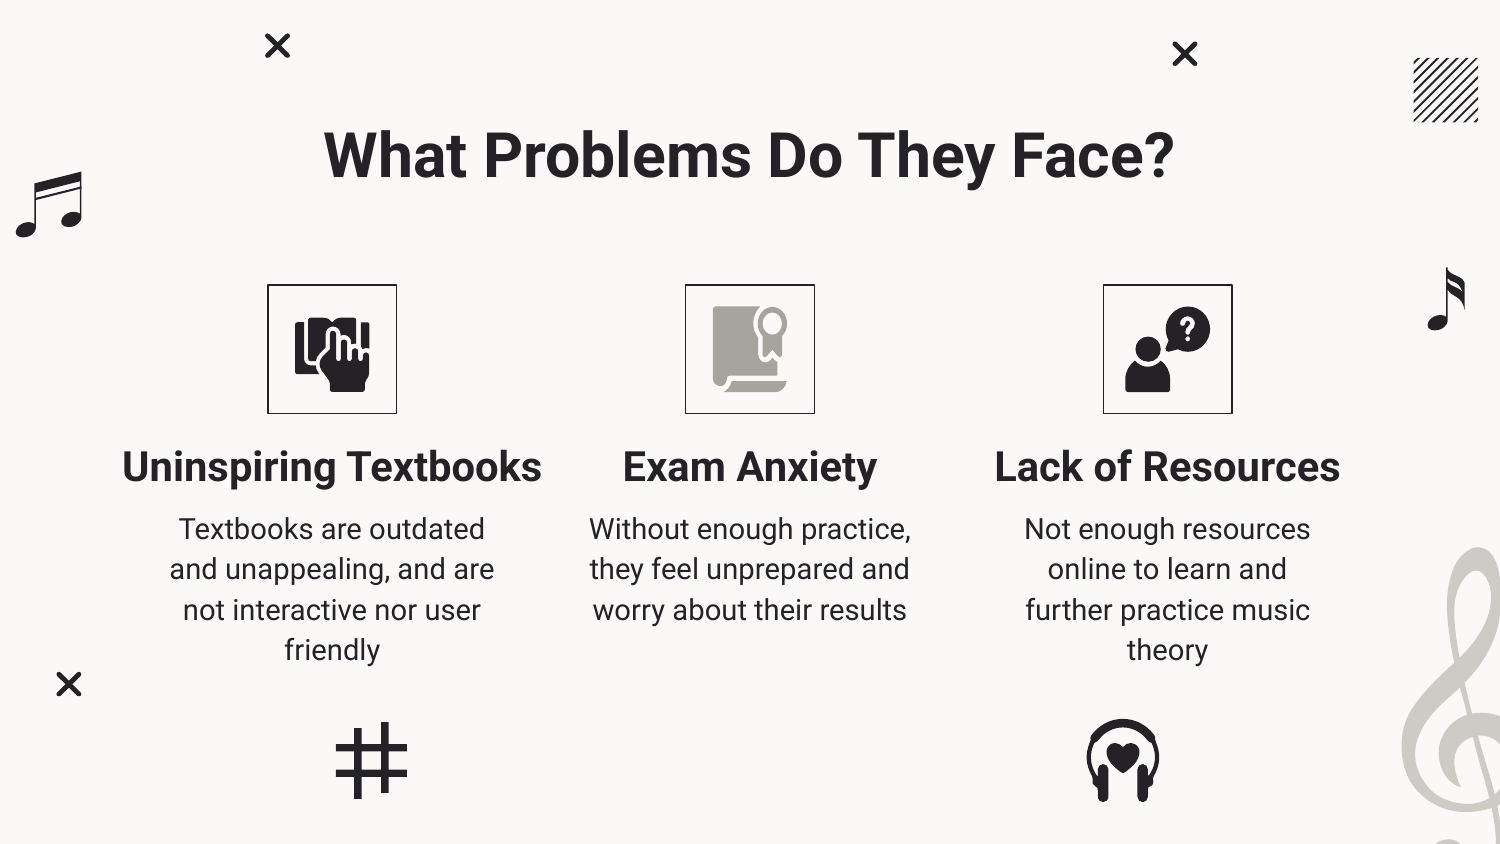

# What Problems Do They Face?

Exam Anxiety
Uninspiring Textbooks
Lack of Resources
Without enough practice, they feel unprepared and worry about their results
Textbooks are outdated and unappealing, and are not interactive nor user friendly
Not enough resources online to learn and further practice music theory